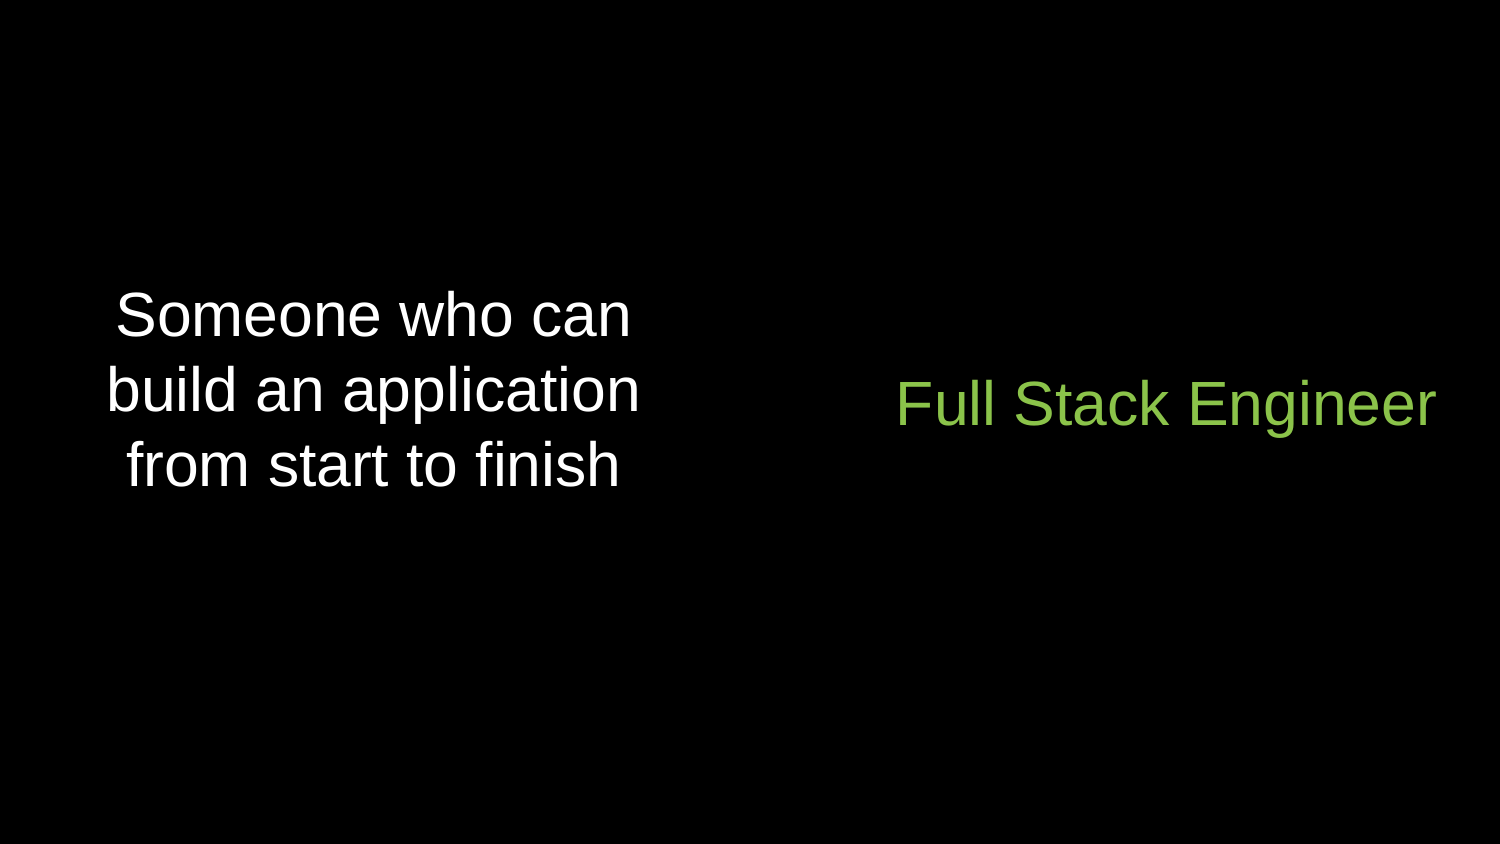

Someone who can build an application from start to finish
Full Stack Engineer